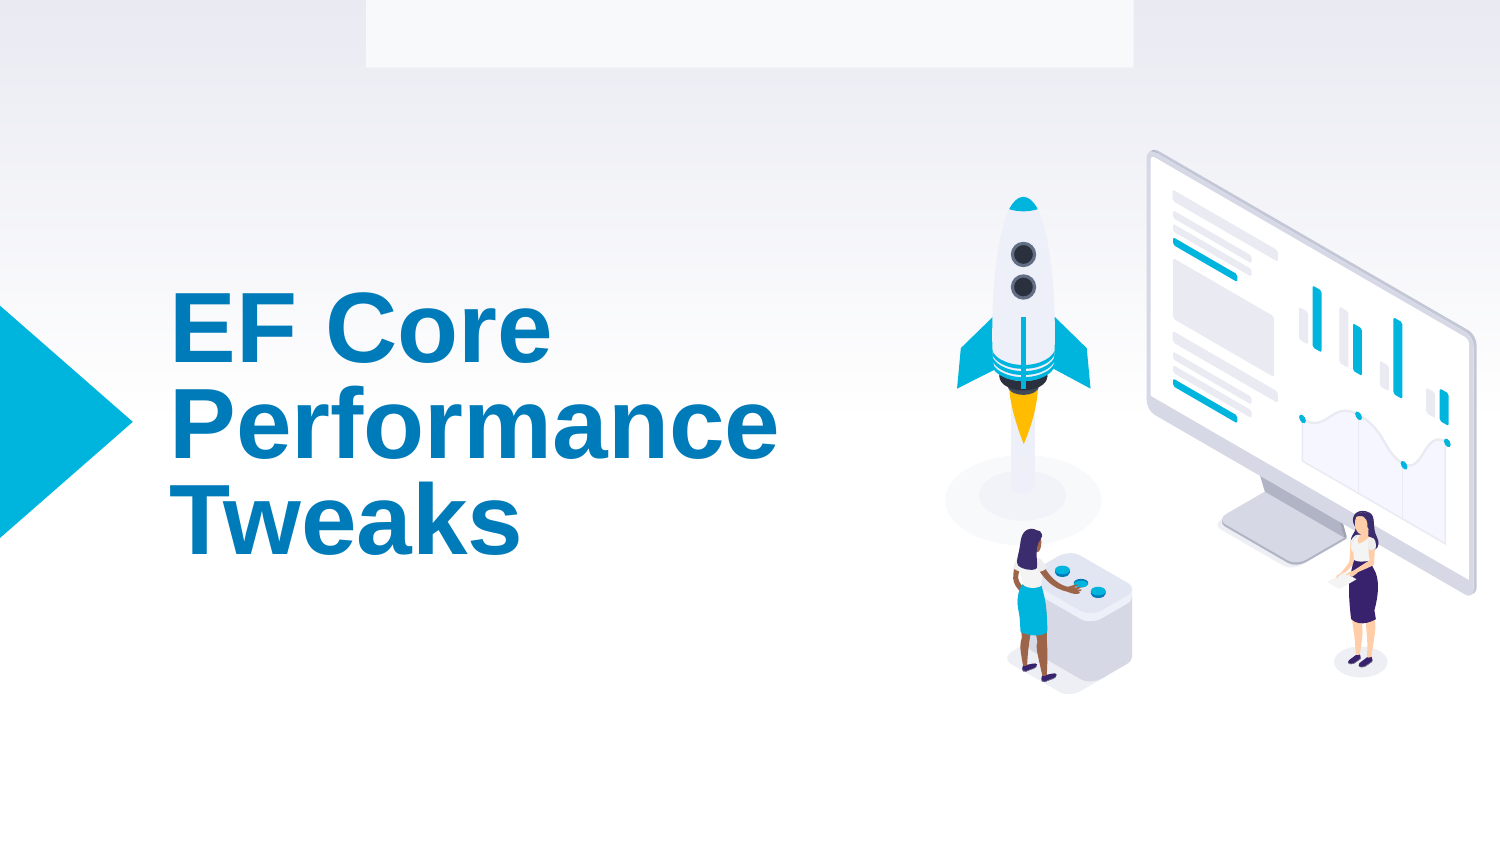

Environment Configuration and Account Setup

# EF Core Performance Tweaks